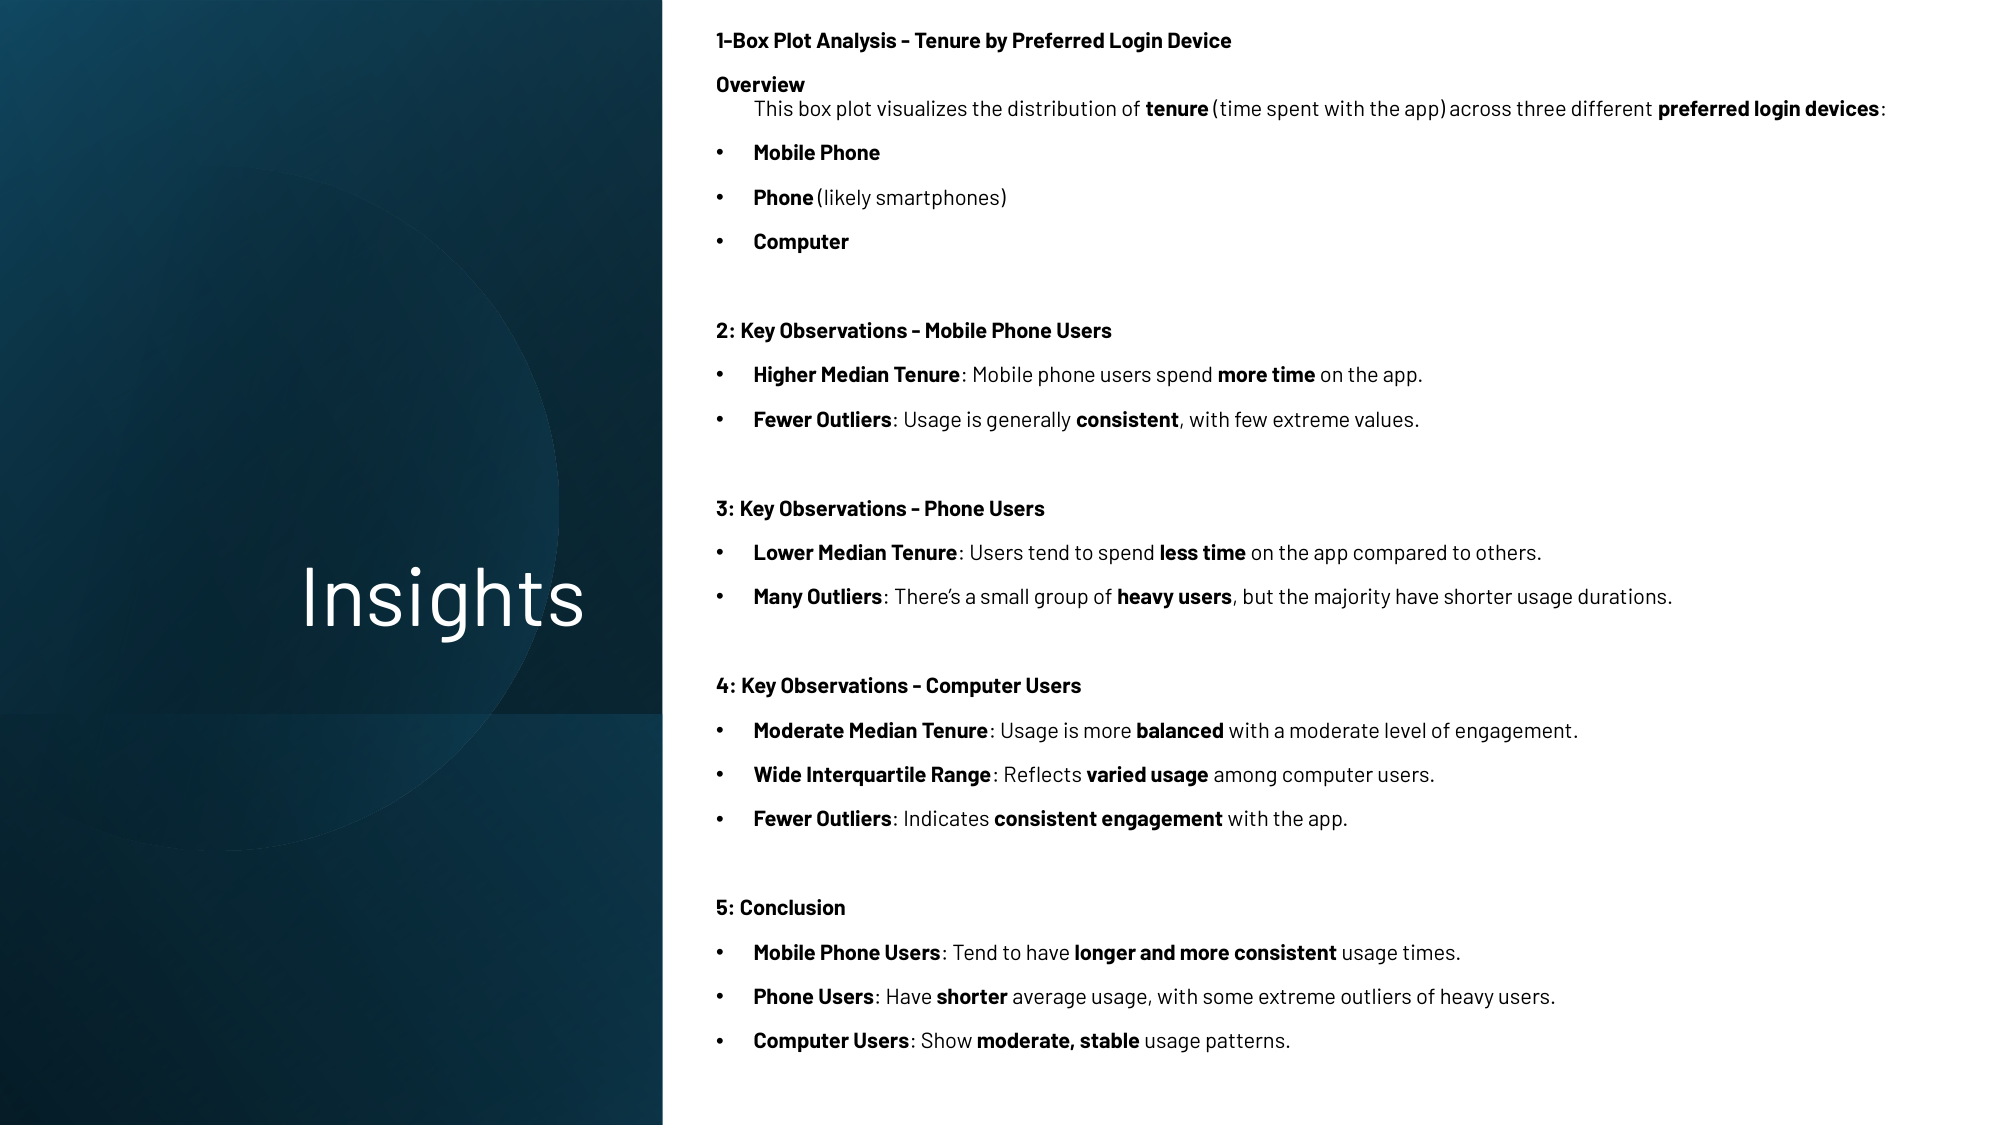

# Insights

1-Box Plot Analysis - Tenure by Preferred Login Device
Overview
This box plot visualizes the distribution of tenure (time spent with the app) across three different preferred login devices:
Mobile Phone
Phone (likely smartphones)
Computer

2: Key Observations - Mobile Phone Users
Higher Median Tenure: Mobile phone users spend more time on the app.
Fewer Outliers: Usage is generally consistent, with few extreme values.

3: Key Observations - Phone Users
Lower Median Tenure: Users tend to spend less time on the app compared to others.
Many Outliers: There’s a small group of heavy users, but the majority have shorter usage durations.

4: Key Observations - Computer Users
Moderate Median Tenure: Usage is more balanced with a moderate level of engagement.
Wide Interquartile Range: Reflects varied usage among computer users.
Fewer Outliers: Indicates consistent engagement with the app.

5: Conclusion
Mobile Phone Users: Tend to have longer and more consistent usage times.
Phone Users: Have shorter average usage, with some extreme outliers of heavy users.
Computer Users: Show moderate, stable usage patterns.